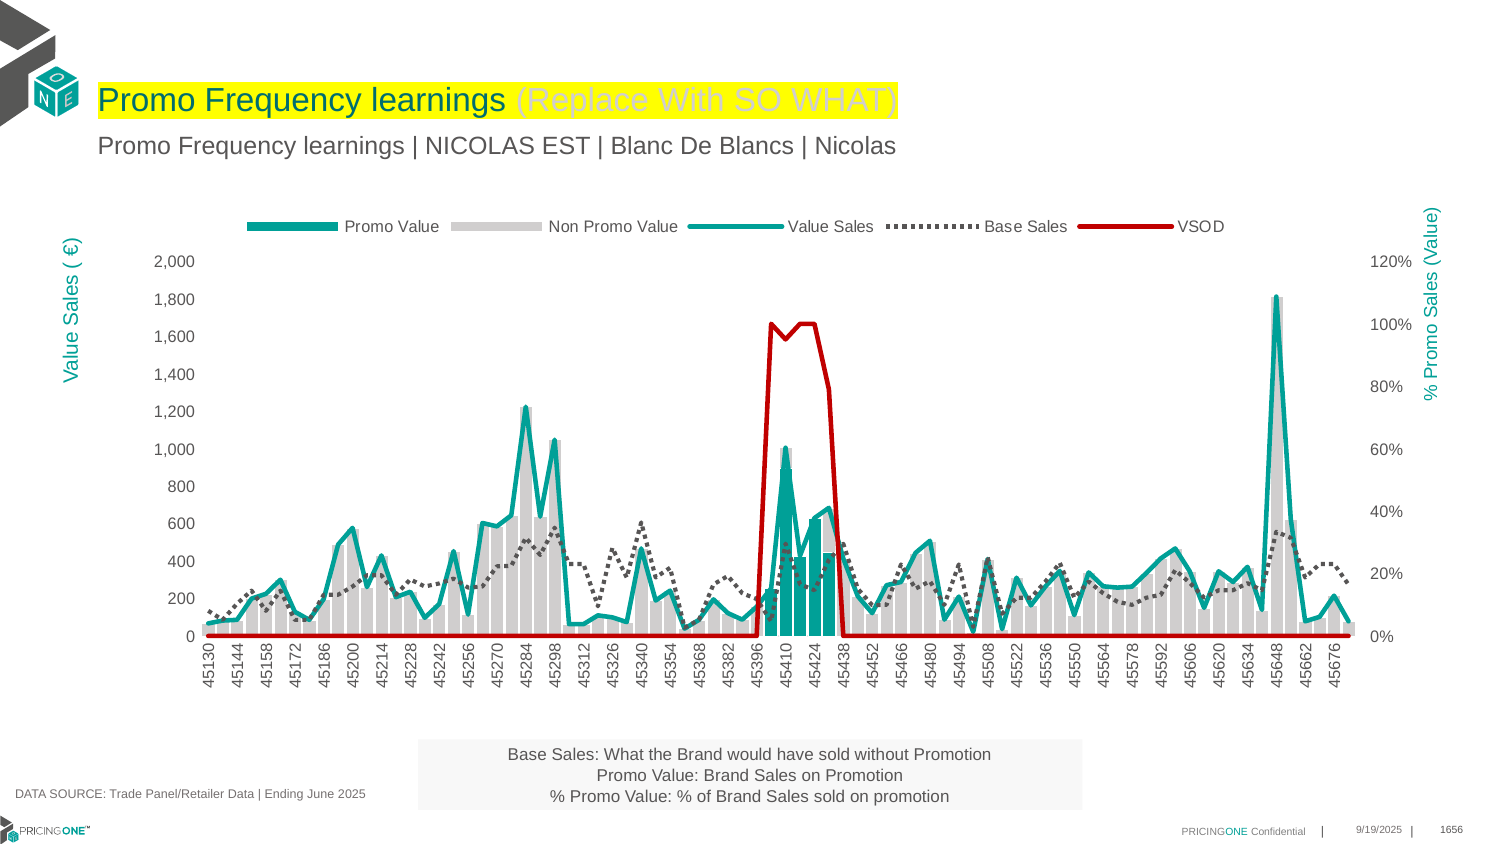

# Promo Frequency learnings (Replace With SO WHAT)
Promo Frequency learnings | NICOLAS EST | Blanc De Blancs | Nicolas

### Chart

| Category | Promo Value | Non Promo Value | Value Sales | Base Sales | VSOD |
|---|---|---|---|---|---|
| 45130.0 | 0.0 | 67.0 | 67.0 | 134.0 | 0.0 |
| 45137.0 | 0.0 | 82.0 | 82.0 | 86.0 | 0.0 |
| 45144.0 | 0.0 | 86.0 | 86.0 | 172.0 | 0.0 |
| 45151.0 | 0.0 | 199.0 | 199.0 | 242.0 | 0.0 |
| 45158.0 | 0.0 | 225.0 | 225.0 | 134.0 | 0.0 |
| 45165.0 | 0.0 | 300.0 | 300.0 | 242.0 | 0.0 |
| 45172.0 | 0.0 | 129.0 | 129.0 | 86.0 | 0.0 |
| 45179.0 | 0.0 | 86.0 | 86.0 | 86.0 | 0.0 |
| 45186.0 | 0.0 | 197.0 | 197.0 | 220.0 | 0.0 |
| 45193.0 | 0.0 | 488.0 | 488.0 | 220.0 | 0.0 |
| 45200.0 | 0.0 | 577.0 | 577.0 | 264.0 | 0.0 |
| 45207.0 | 0.0 | 261.0 | 261.0 | 324.0 | 0.0 |
| 45214.0 | 0.0 | 430.0 | 430.0 | 324.0 | 0.0 |
| 45221.0 | 0.0 | 207.0 | 207.0 | 220.0 | 0.0 |
| 45228.0 | 0.0 | 236.0 | 236.0 | 302.0 | 0.0 |
| 45235.0 | 0.0 | 97.0 | 97.0 | 264.0 | 0.0 |
| 45242.0 | 0.0 | 170.0 | 170.0 | 280.0 | 0.0 |
| 45249.0 | 0.0 | 453.0 | 453.0 | 306.0 | 0.0 |
| 45256.0 | 0.0 | 114.0 | 114.0 | 258.0 | 0.0 |
| 45263.0 | 0.0 | 603.0 | 603.0 | 264.0 | 0.0 |
| 45270.0 | 0.0 | 585.0 | 585.0 | 372.0 | 0.0 |
| 45277.0 | 0.0 | 644.0 | 644.0 | 374.0 | 0.0 |
| 45284.0 | 0.0 | 1224.0 | 1224.0 | 524.0 | 0.0 |
| 45291.0 | 0.0 | 637.0 | 637.0 | 432.0 | 0.0 |
| 45298.0 | 0.0 | 1048.0 | 1048.0 | 578.0 | 0.0 |
| 45305.0 | 0.0 | 63.0 | 63.0 | 384.0 | 0.0 |
| 45312.0 | 0.0 | 63.0 | 63.0 | 384.0 | 0.0 |
| 45319.0 | 0.0 | 110.0 | 110.0 | 158.0 | 0.0 |
| 45326.0 | 0.0 | 99.0 | 99.0 | 470.0 | 0.0 |
| 45333.0 | 0.0 | 74.0 | 74.0 | 312.0 | 0.0 |
| 45340.0 | 0.0 | 467.0 | 467.0 | 606.0 | 0.0 |
| 45347.0 | 0.0 | 189.0 | 189.0 | 312.0 | 0.0 |
| 45354.0 | 0.0 | 242.0 | 242.0 | 364.0 | 0.0 |
| 45361.0 | 0.0 | 39.0 | 39.0 | 44.0 | 0.0 |
| 45368.0 | 0.0 | 86.0 | 86.0 | 86.0 | 0.0 |
| 45375.0 | 0.0 | 195.0 | 195.0 | 275.0 | 0.0 |
| 45382.0 | 0.0 | 122.0 | 122.0 | 320.0 | 0.0 |
| 45389.0 | 0.0 | 87.0 | 87.0 | 228.0 | 0.0 |
| 45396.0 | 0.0 | 156.0 | 156.0 | 197.0 | 0.0 |
| 45403.0 | 254.0 | 0.0 | 254.0 | 78.0 | 1.0 |
| 45410.0 | 897.0 | 108.0 | 1005.0 | 493.0 | 0.95 |
| 45417.0 | 428.0 | 0.0 | 428.0 | 276.0 | 1.0 |
| 45424.0 | 628.0 | 1.0 | 629.0 | 244.0 | 1.0 |
| 45431.0 | 448.0 | 236.0 | 684.0 | 406.0 | 0.79 |
| 45438.0 | 0.0 | 413.0 | 413.0 | 492.0 | 0.0 |
| 45445.0 | 0.0 | 212.0 | 212.0 | 252.0 | 0.0 |
| 45452.0 | 0.0 | 122.0 | 122.0 | 164.0 | 0.0 |
| 45459.0 | 0.0 | 271.0 | 271.0 | 166.0 | 0.0 |
| 45466.0 | 0.0 | 288.0 | 288.0 | 382.0 | 0.0 |
| 45473.0 | 0.0 | 443.0 | 443.0 | 252.0 | 0.0 |
| 45480.0 | 0.0 | 508.0 | 508.0 | 292.0 | 0.0 |
| 45487.0 | 0.0 | 87.0 | 87.0 | 166.0 | 0.0 |
| 45494.0 | 0.0 | 210.0 | 210.0 | 382.0 | 0.0 |
| 45501.0 | 0.0 | 22.0 | 22.0 | 48.0 | 0.0 |
| 45508.0 | 0.0 | 411.0 | 411.0 | 420.0 | 0.0 |
| 45515.0 | 0.0 | 36.0 | 36.0 | 118.0 | 0.0 |
| 45522.0 | 0.0 | 311.0 | 311.0 | 204.0 | 0.0 |
| 45529.0 | 0.0 | 163.0 | 163.0 | 204.0 | 0.0 |
| 45536.0 | 0.0 | 264.0 | 264.0 | 290.0 | 0.0 |
| 45543.0 | 0.0 | 347.0 | 347.0 | 390.0 | 0.0 |
| 45550.0 | 0.0 | 111.0 | 111.0 | 204.0 | 0.0 |
| 45557.0 | 0.0 | 339.0 | 339.0 | 290.0 | 0.0 |
| 45564.0 | 0.0 | 265.0 | 265.0 | 228.0 | 0.0 |
| 45571.0 | 0.0 | 258.0 | 258.0 | 182.0 | 0.0 |
| 45578.0 | 0.0 | 263.0 | 263.0 | 166.0 | 0.0 |
| 45585.0 | 0.0 | 336.0 | 336.0 | 204.0 | 0.0 |
| 45592.0 | 0.0 | 414.0 | 414.0 | 220.0 | 0.0 |
| 45599.0 | 0.0 | 467.0 | 467.0 | 352.0 | 0.0 |
| 45606.0 | 0.0 | 345.0 | 345.0 | 284.0 | 0.0 |
| 45613.0 | 0.0 | 150.0 | 150.0 | 204.0 | 0.0 |
| 45620.0 | 0.0 | 345.0 | 345.0 | 244.0 | 0.0 |
| 45627.0 | 0.0 | 288.0 | 288.0 | 244.0 | 0.0 |
| 45634.0 | 0.0 | 369.0 | 369.0 | 282.0 | 0.0 |
| 45641.0 | 0.0 | 139.0 | 139.0 | 244.0 | 0.0 |
| 45648.0 | 0.0 | 1812.0 | 1812.0 | 556.0 | 0.0 |
| 45655.0 | 0.0 | 623.0 | 623.0 | 524.0 | 0.0 |
| 45662.0 | 0.0 | 78.0 | 78.0 | 312.0 | 0.0 |
| 45669.0 | 0.0 | 102.0 | 102.0 | 384.0 | 0.0 |
| 45676.0 | 0.0 | 215.0 | 215.0 | 384.0 | 0.0 |
| 45683.0 | 0.0 | 78.0 | 78.0 | 274.0 | 0.0 |
% Promo Sales (Value)
Value Sales ( €)
Base Sales: What the Brand would have sold without Promotion
Promo Value: Brand Sales on Promotion
% Promo Value: % of Brand Sales sold on promotion
DATA SOURCE: Trade Panel/Retailer Data | Ending June 2025

9/19/2025
1656